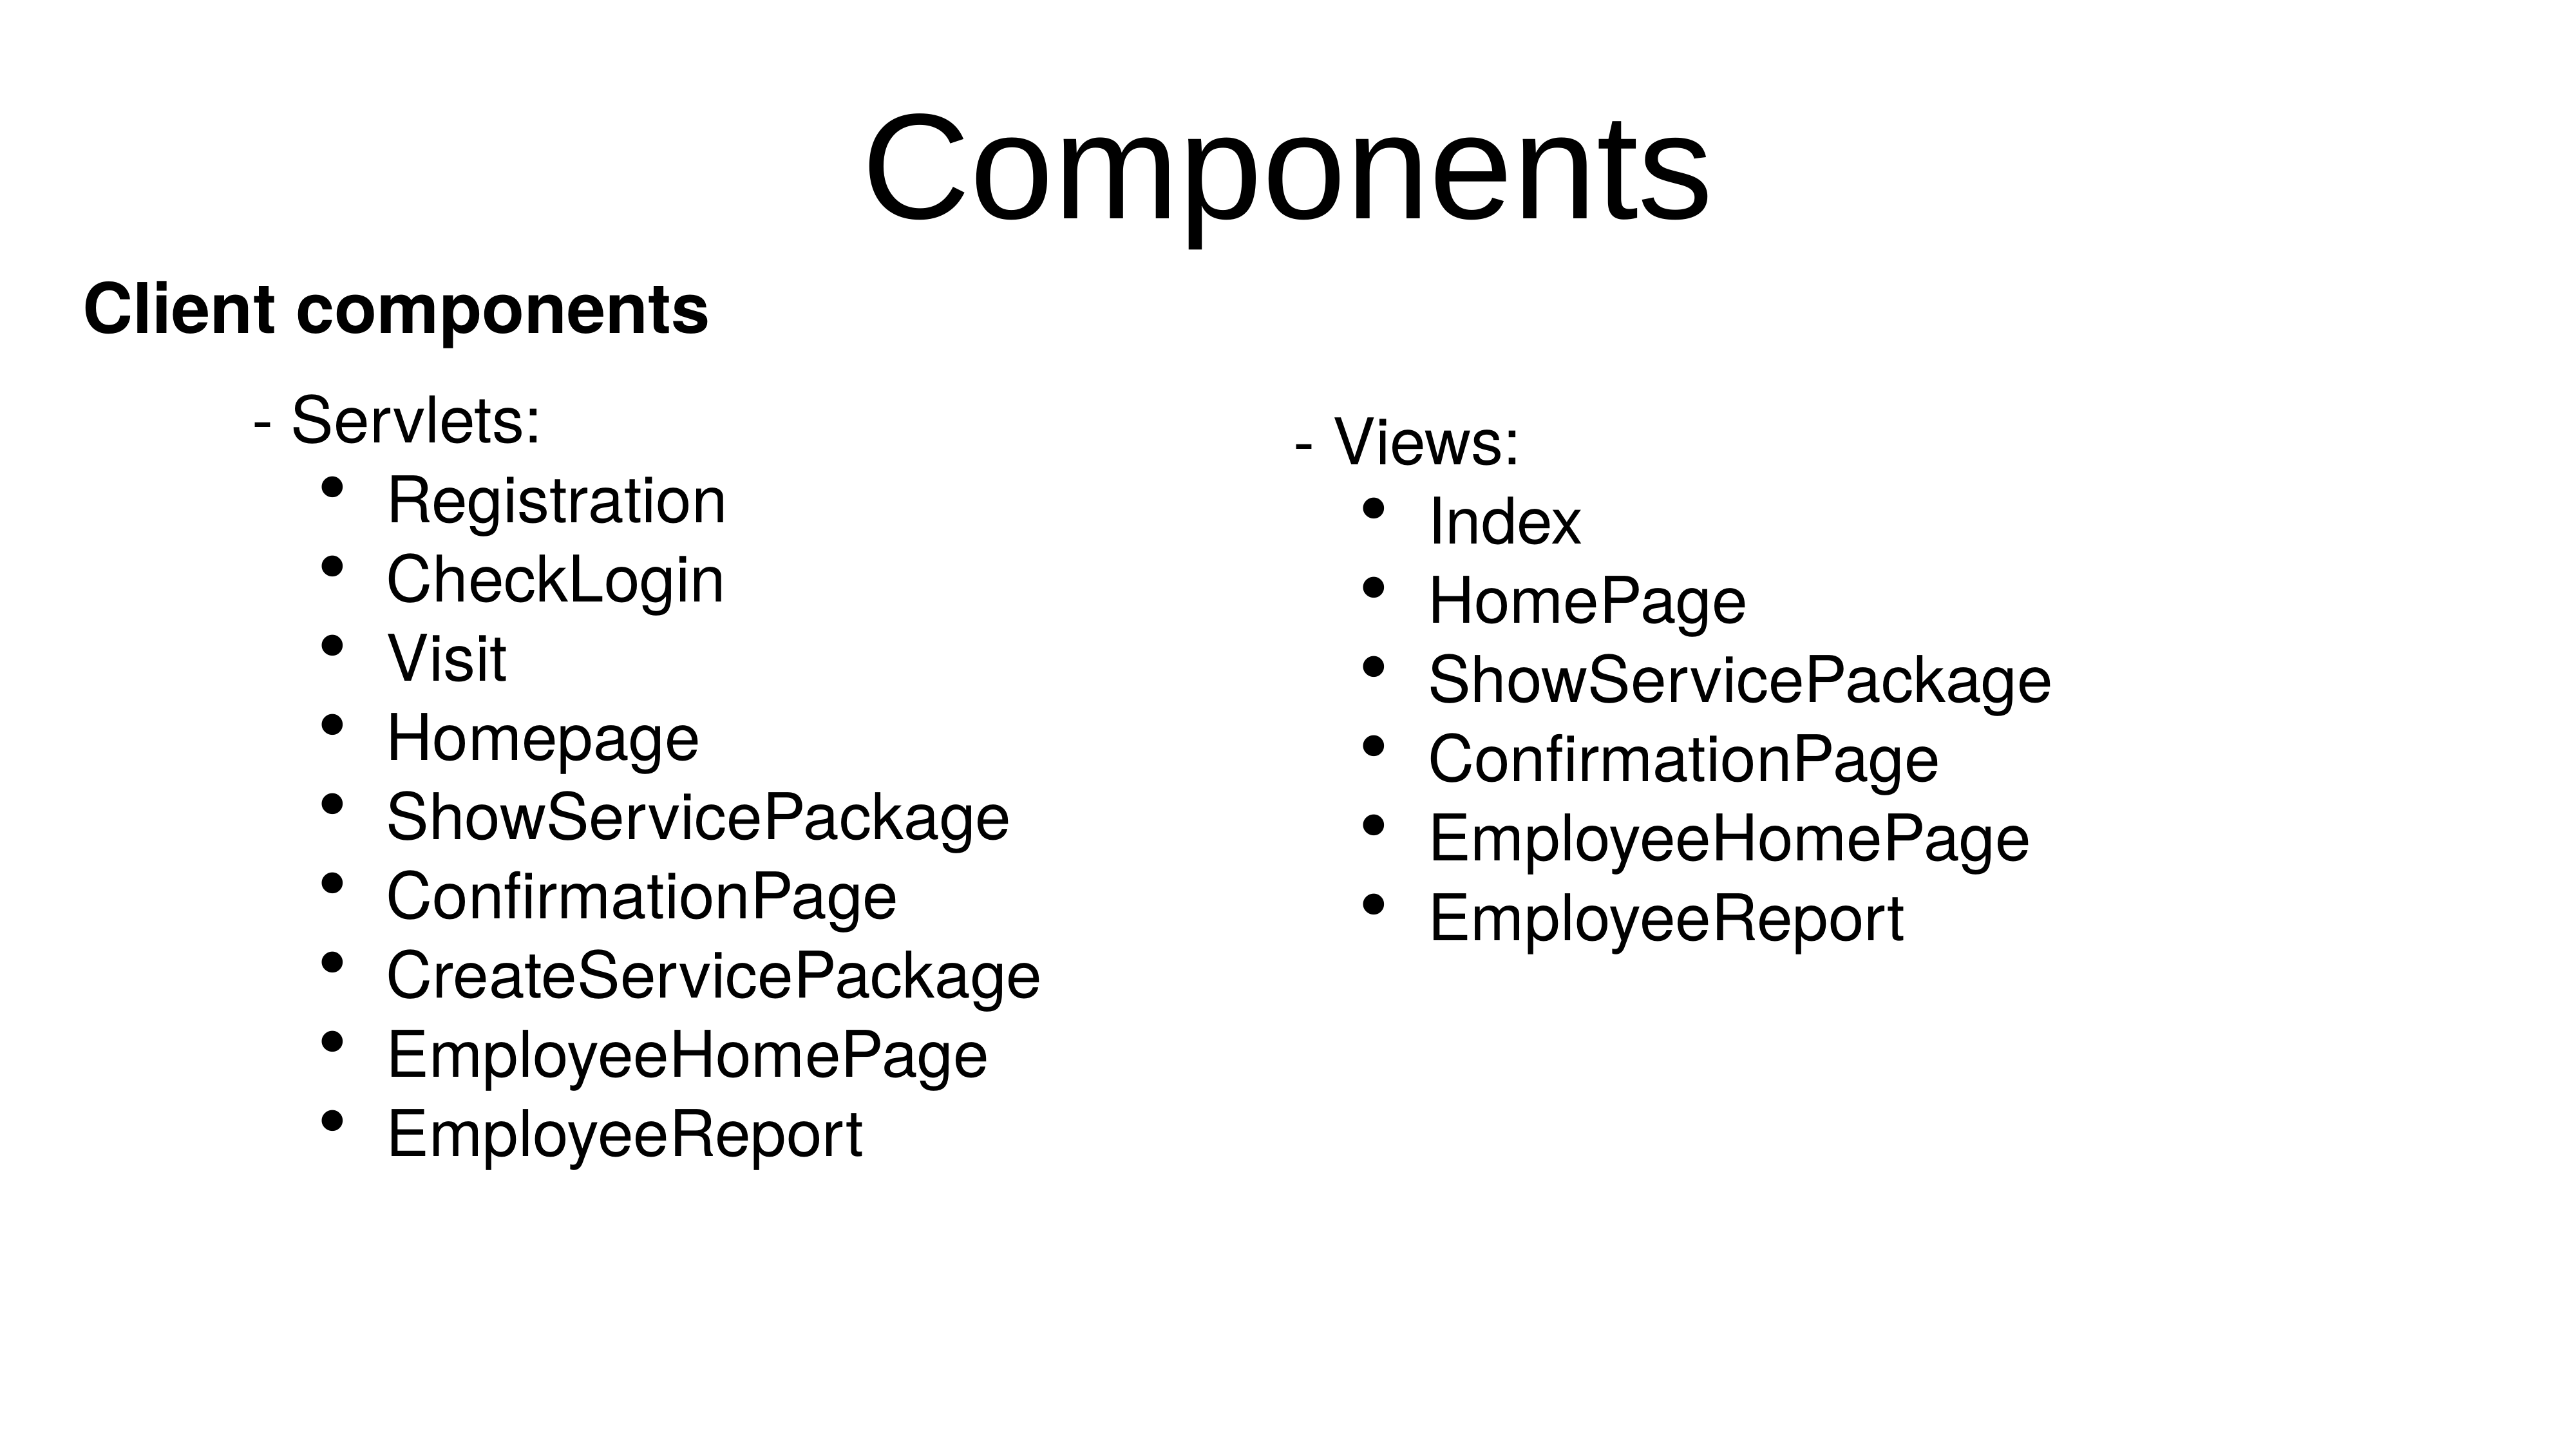

# Components
Client components
- Servlets:
Registration
CheckLogin
Visit
Homepage
ShowServicePackage
ConfirmationPage
CreateServicePackage
EmployeeHomePage
EmployeeReport
- Views:
Index
HomePage
ShowServicePackage
ConfirmationPage
EmployeeHomePage
EmployeeReport